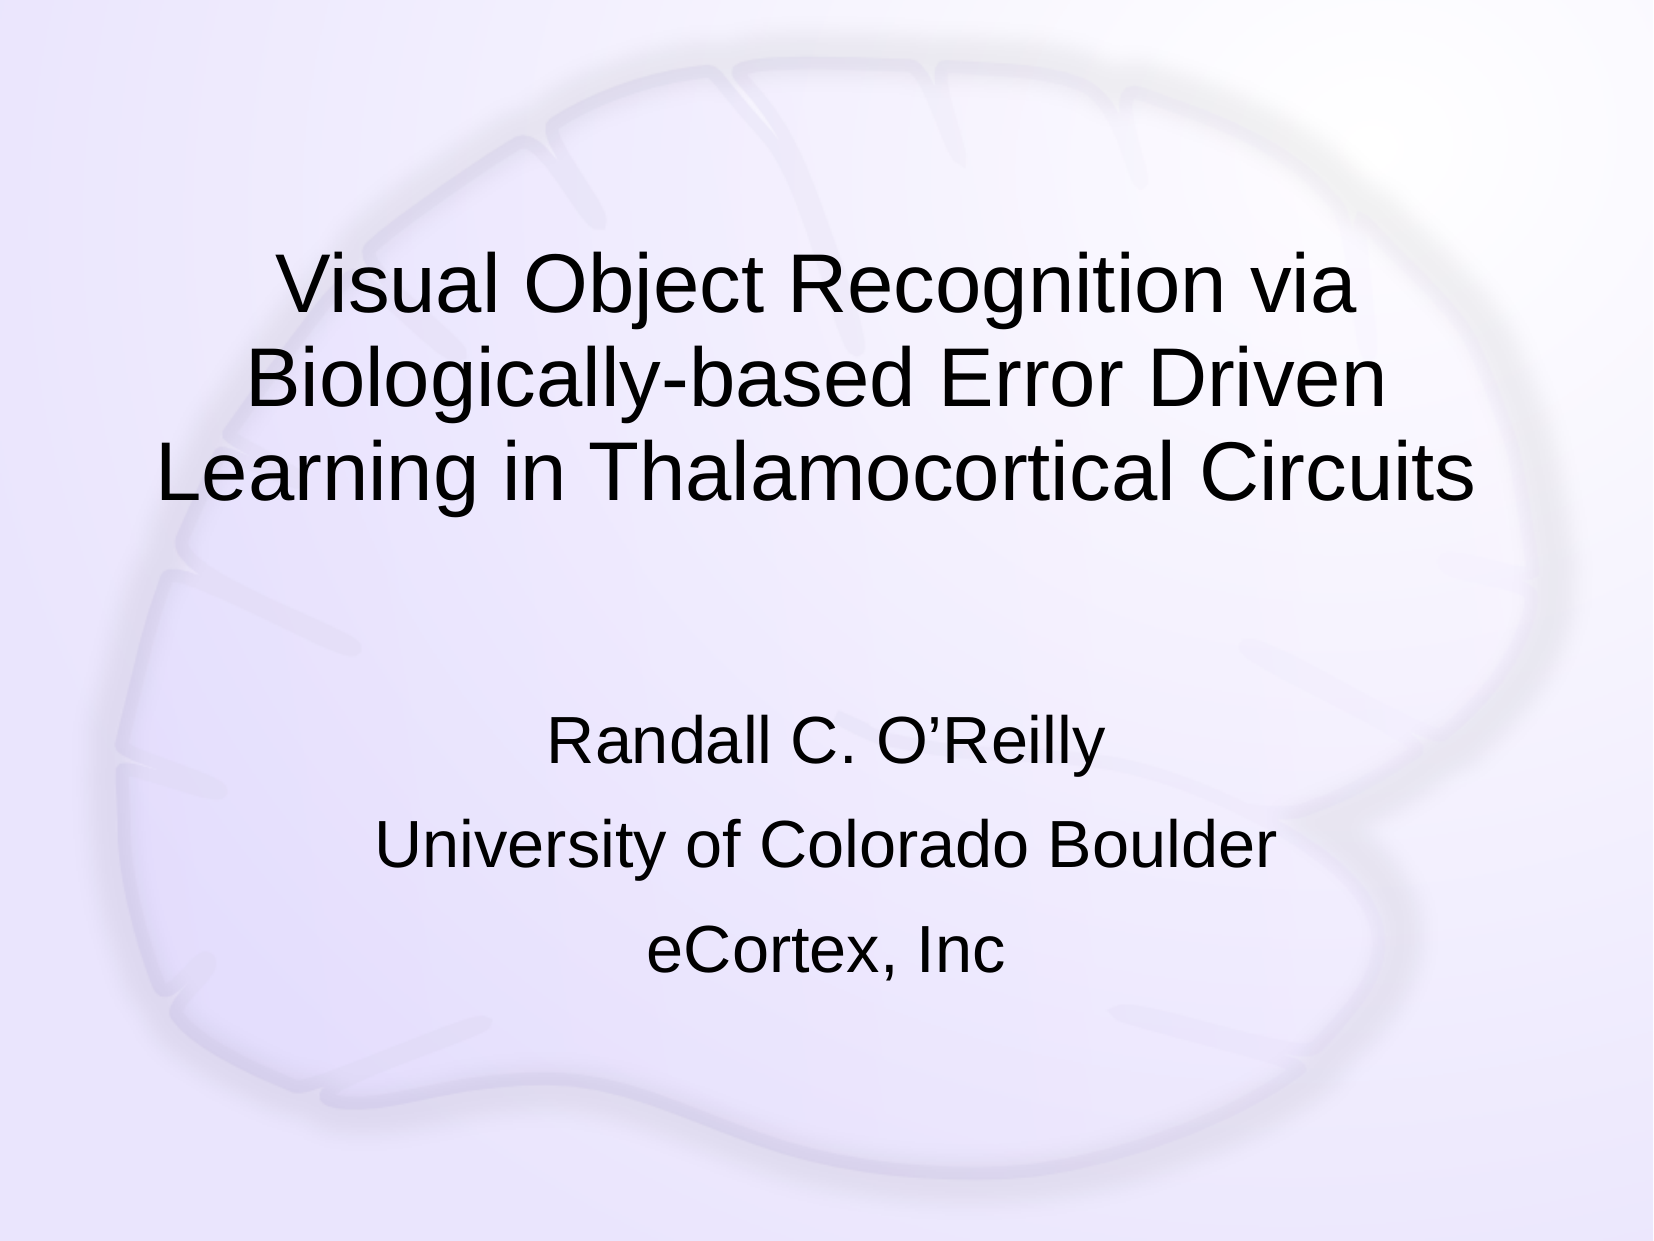

# Visual Object Recognition via Biologically-based Error Driven Learning in Thalamocortical Circuits
Randall C. O’Reilly
University of Colorado Boulder
eCortex, Inc